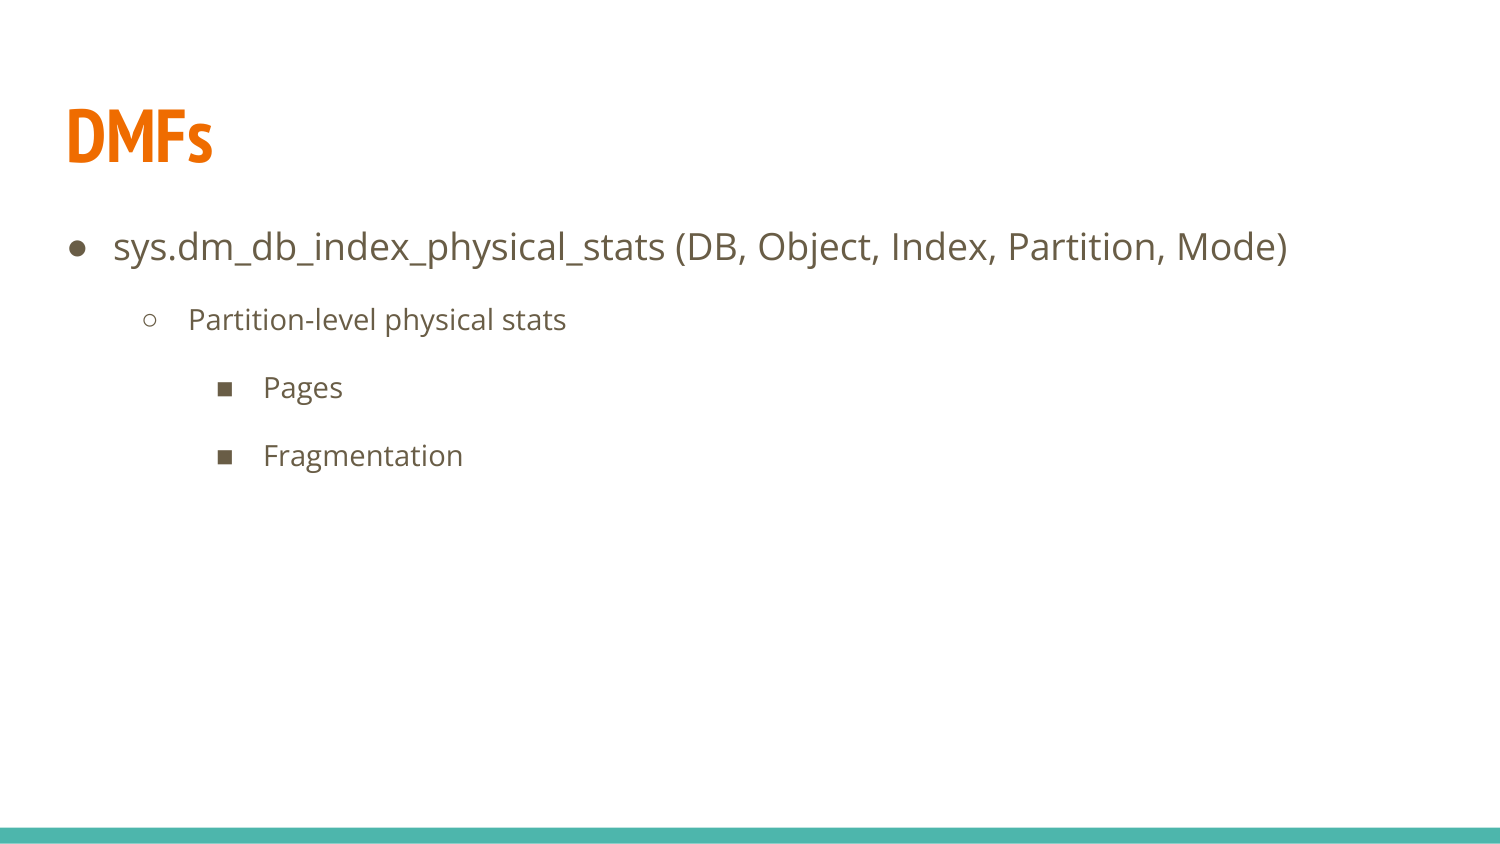

# DMFs
sys.dm_db_index_physical_stats (DB, Object, Index, Partition, Mode)
Partition-level physical stats
Pages
Fragmentation